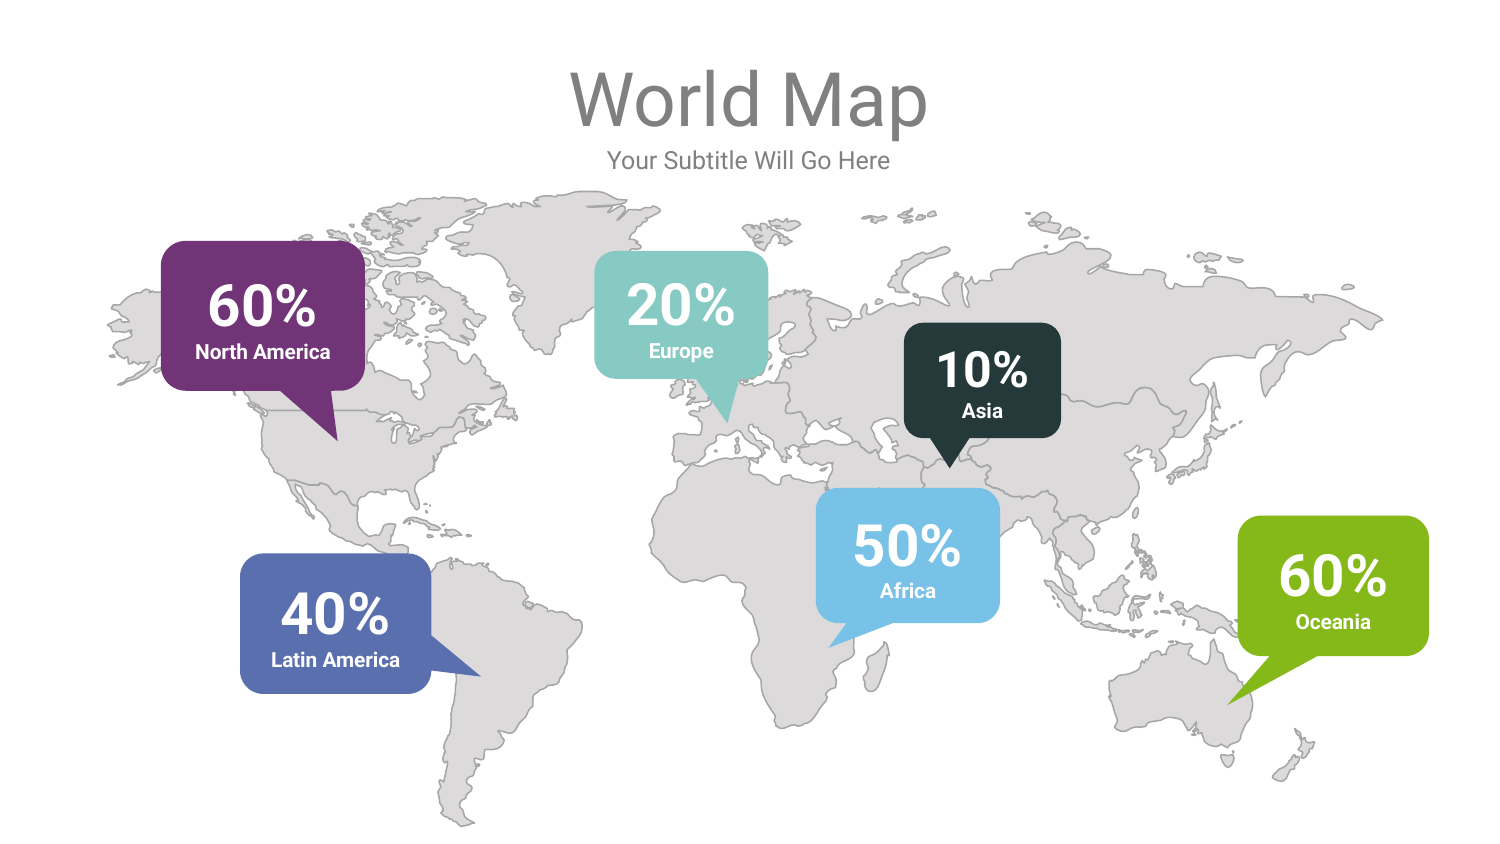

# World Map
Your Subtitle Will Go Here

60%
North America
20%
Europe
10%
Asia
50%
Africa
60%
Oceania
40%
Latin America